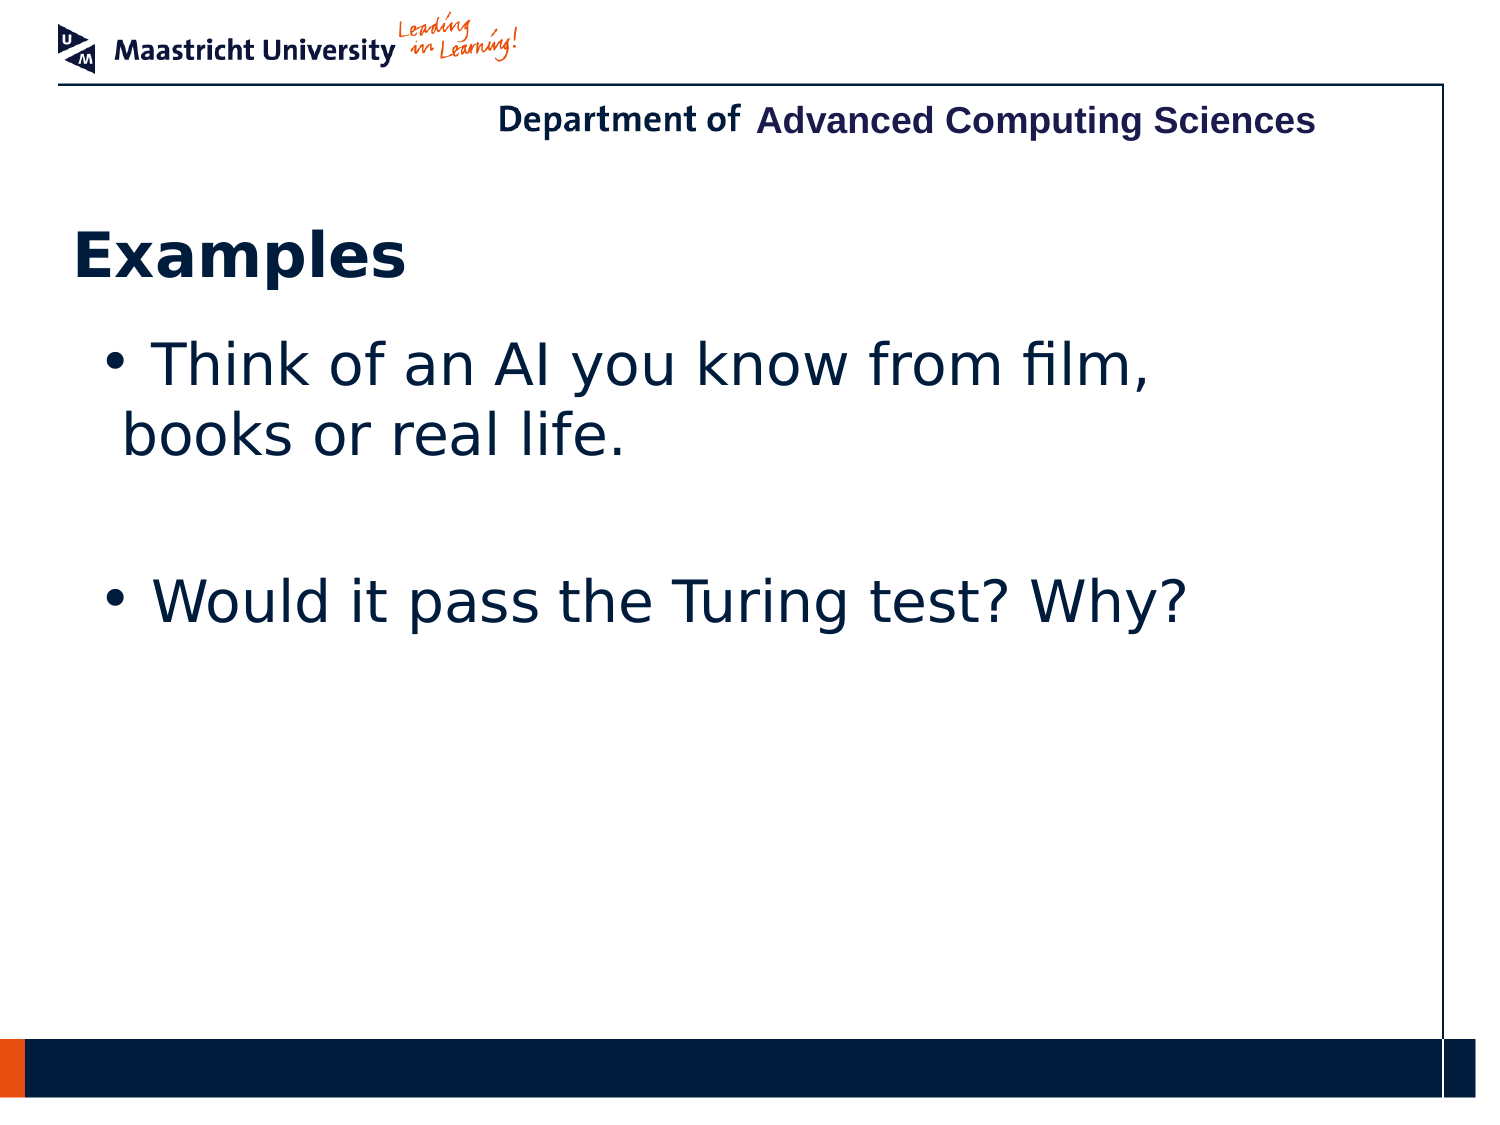

# Examples
 Think of an AI you know from film, books or real life.

 Would it pass the Turing test? Why?